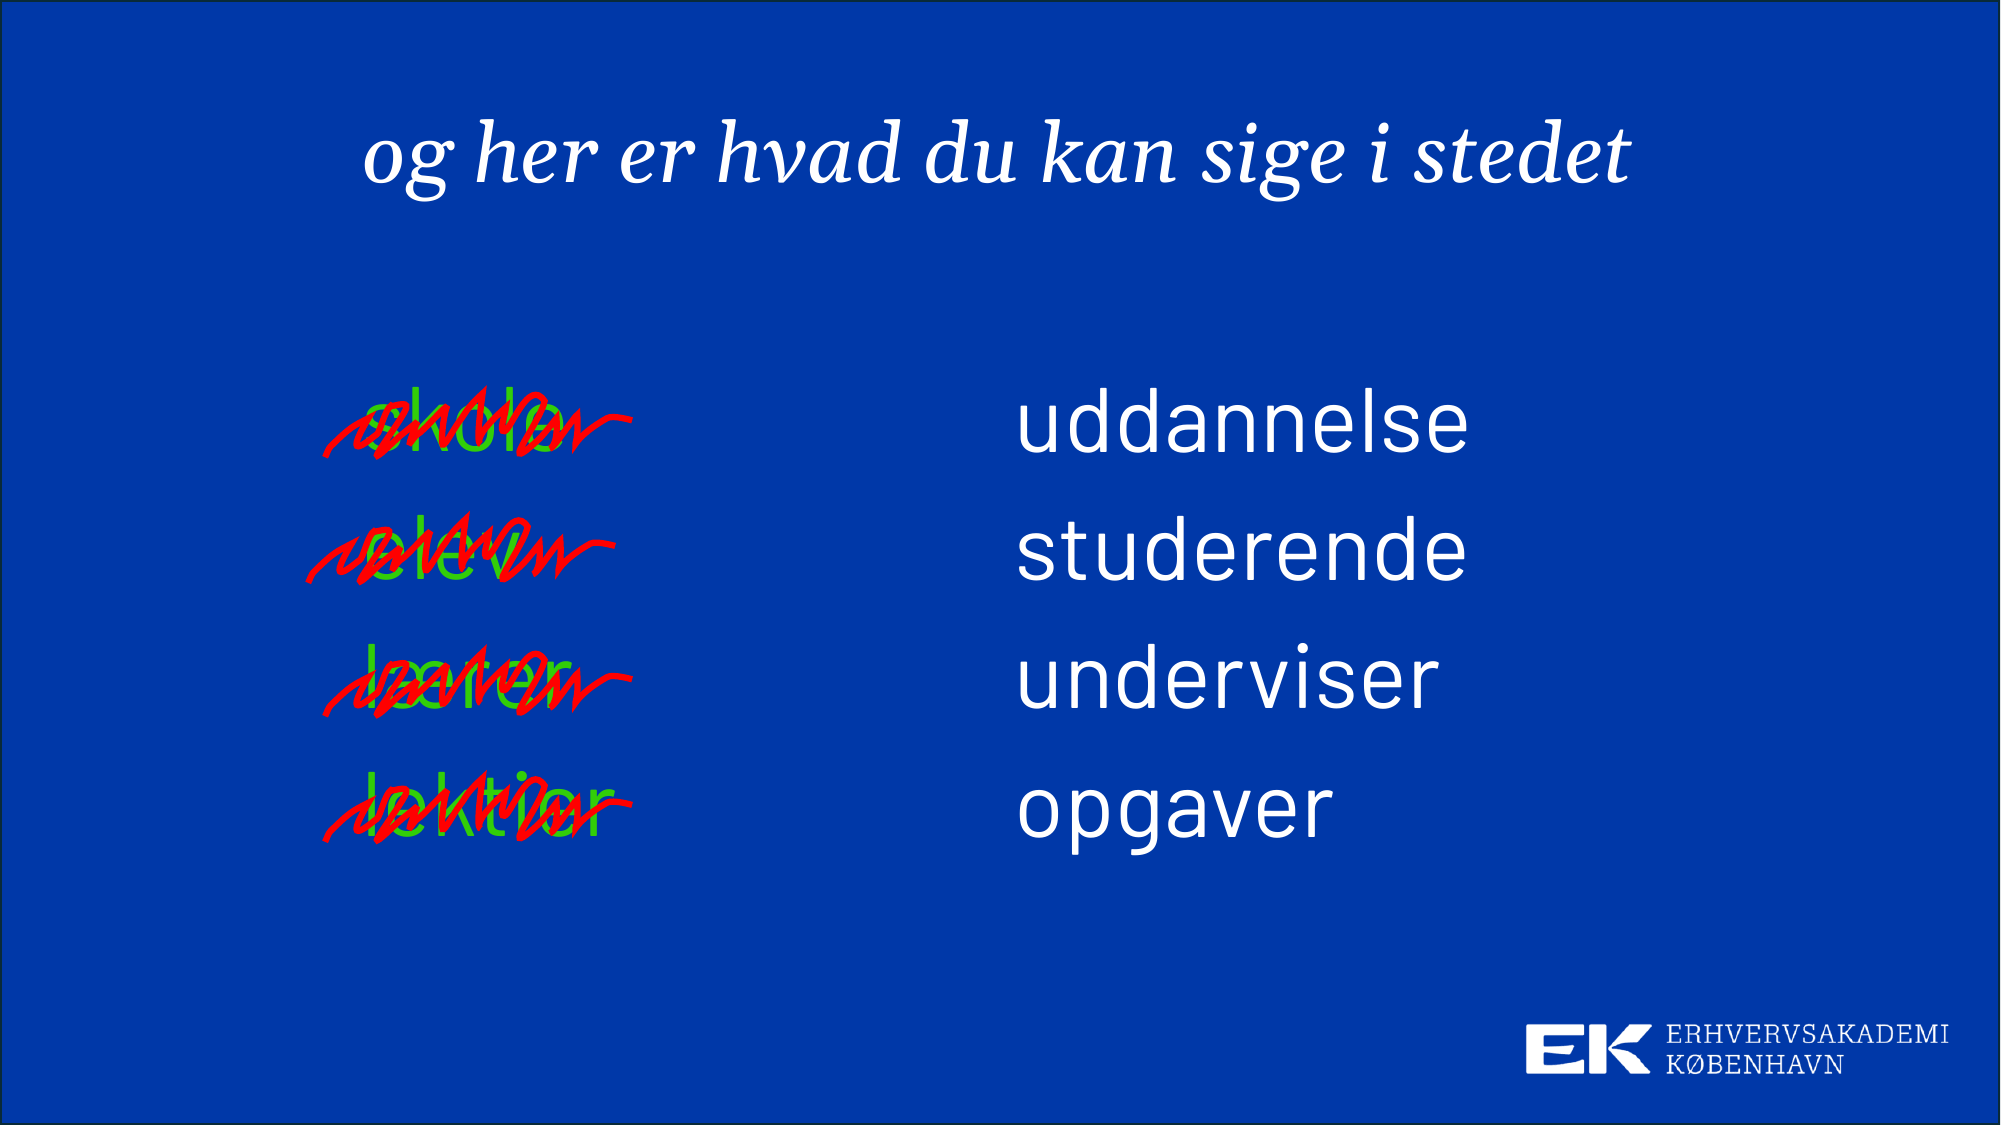

# og her er hvad du kan sige i stedet
skole
elev
lærer
lektier
uddannelse
studerende
underviser
opgaver